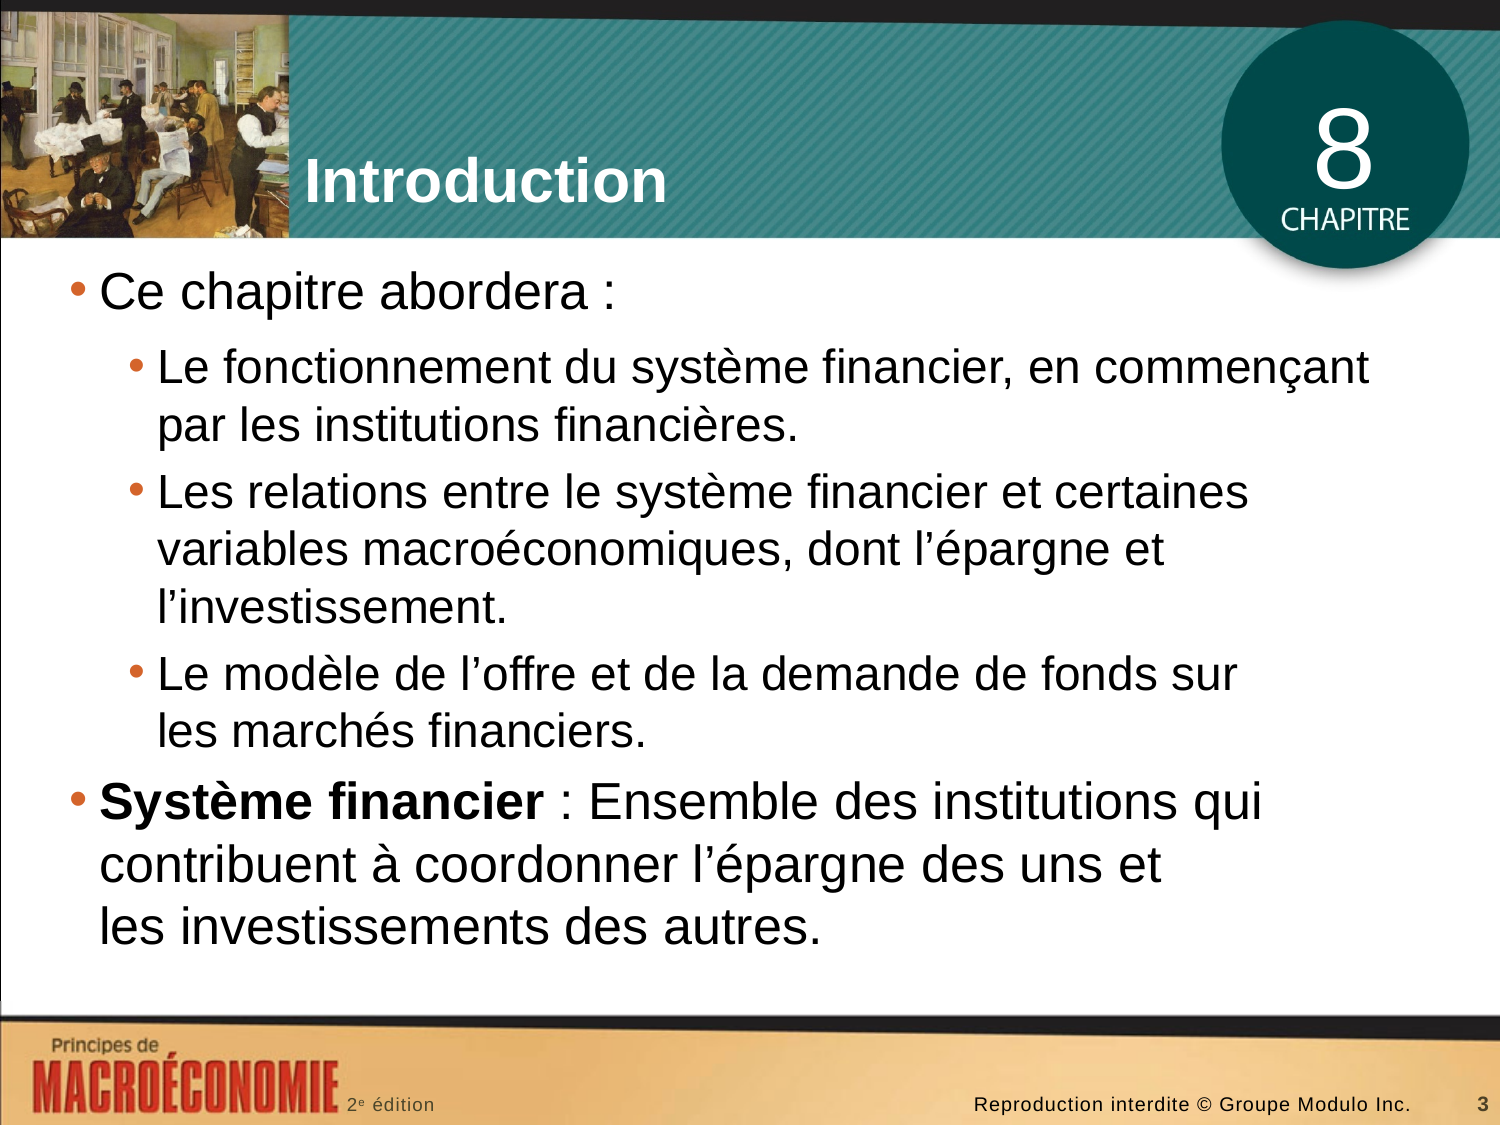

# Introduction
8
Ce chapitre abordera :
Le fonctionnement du système financier, en commençant par les institutions financières.
Les relations entre le système financier et certaines variables macroéconomiques, dont l’épargne et l’investissement.
Le modèle de l’offre et de la demande de fonds sur          les marchés financiers.
Système financier : Ensemble des institutions qui contribuent à coordonner l’épargne des uns et              les investissements des autres.

3